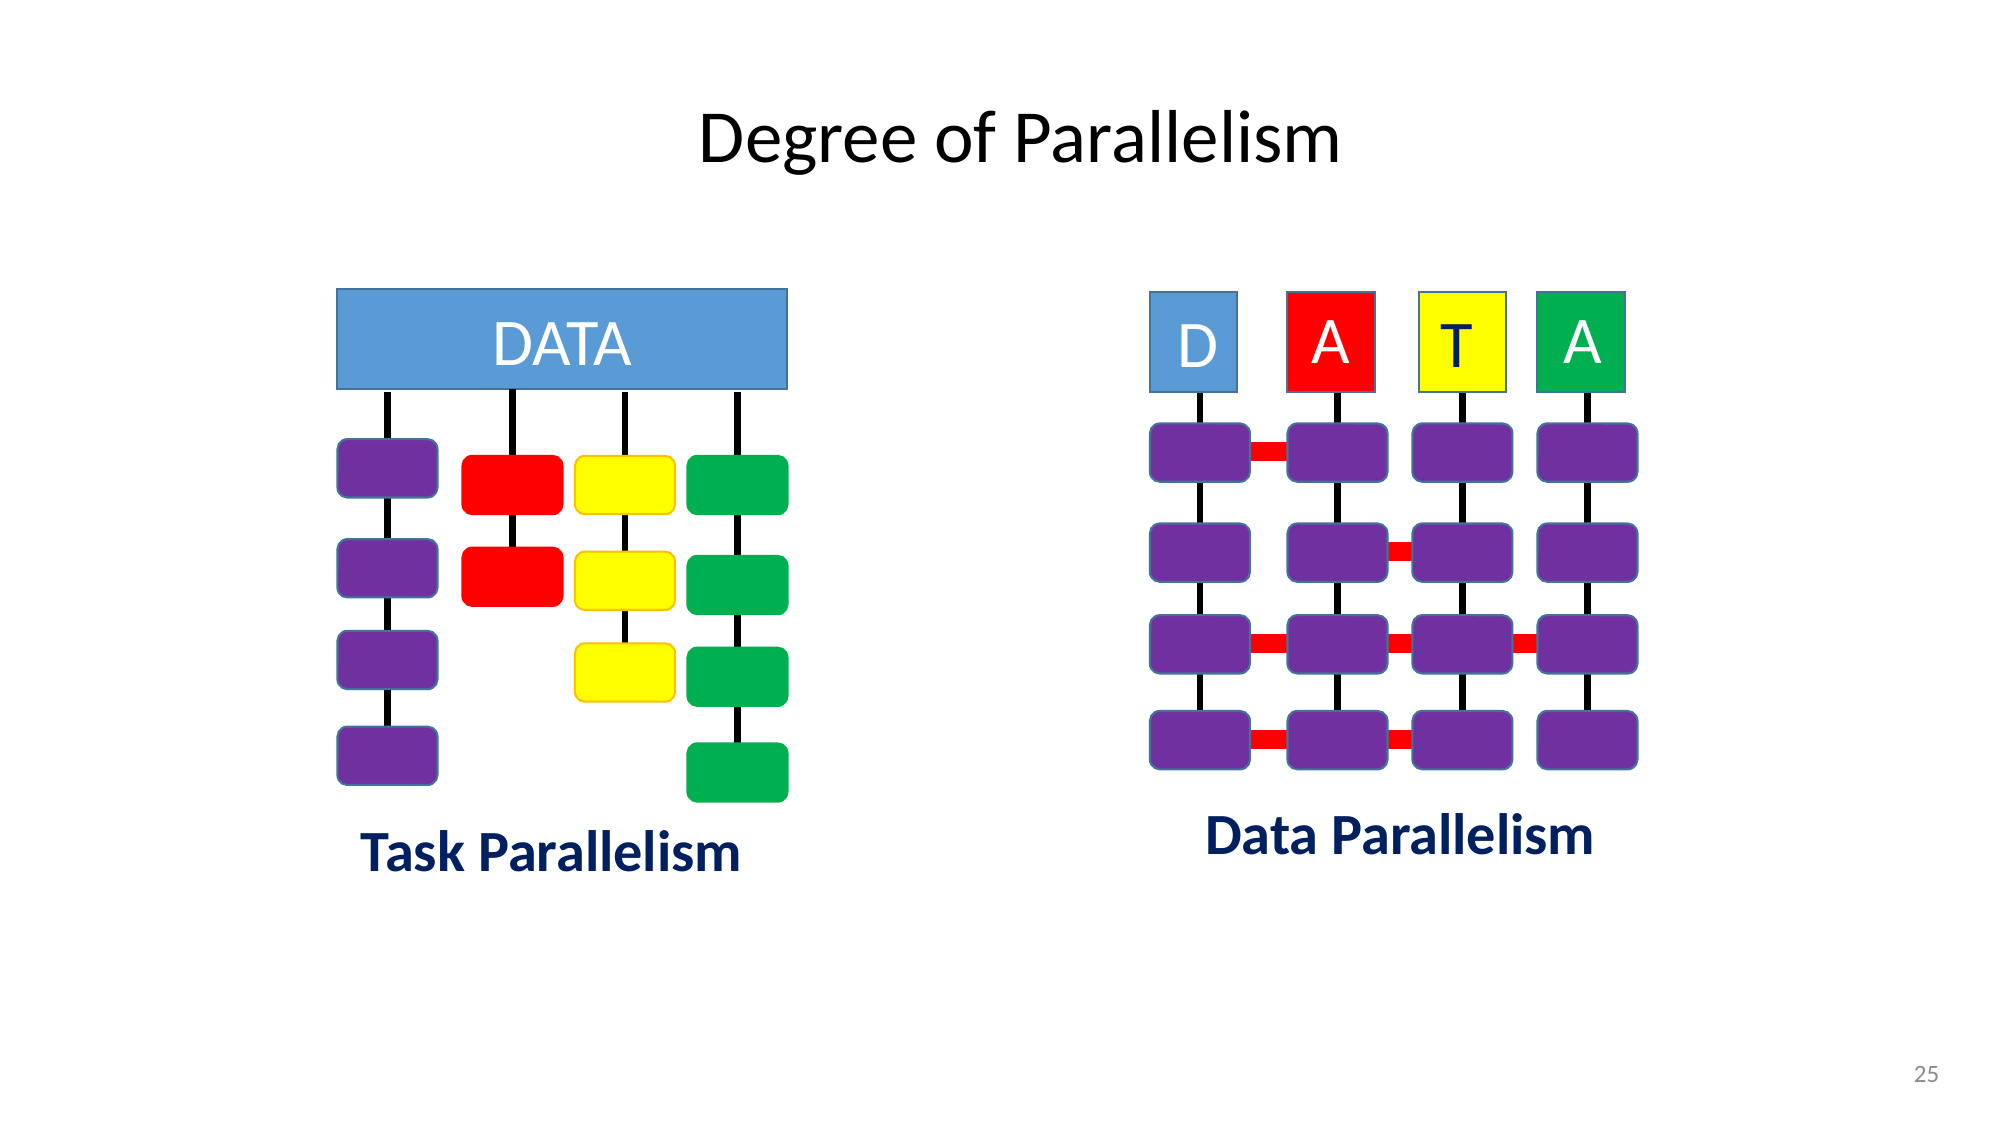

# Degree of Parallelism
DATA

Task Parallelism
A
A

D
T

Data Parallelism
25